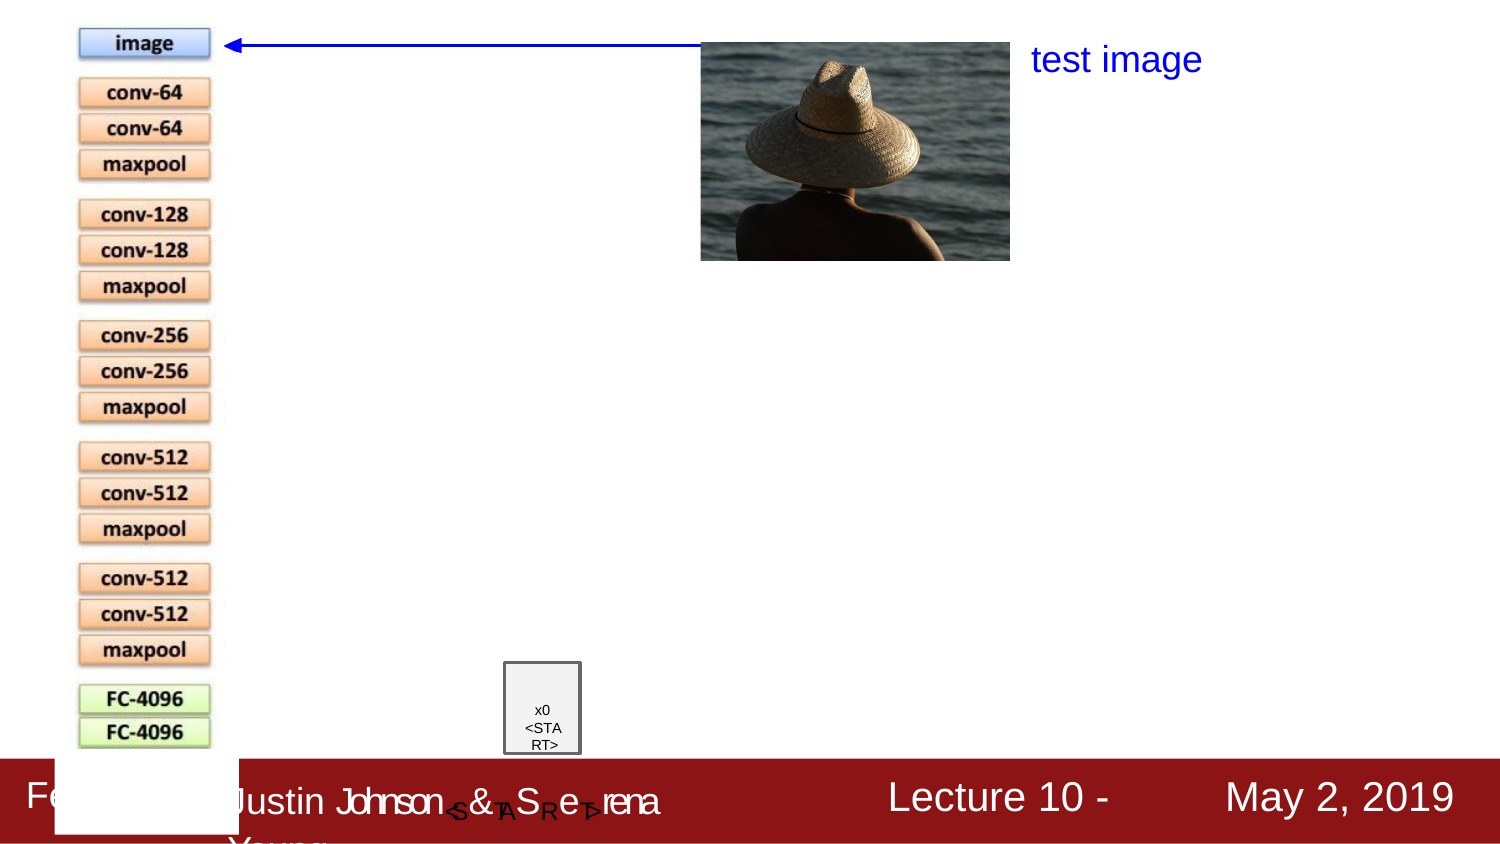

test image

x0
<STA  RT>

Lecture 10 -
May 2, 2019
F
Justin Johnson<S&TASReT>rena Yeung
ei-Fei Li &